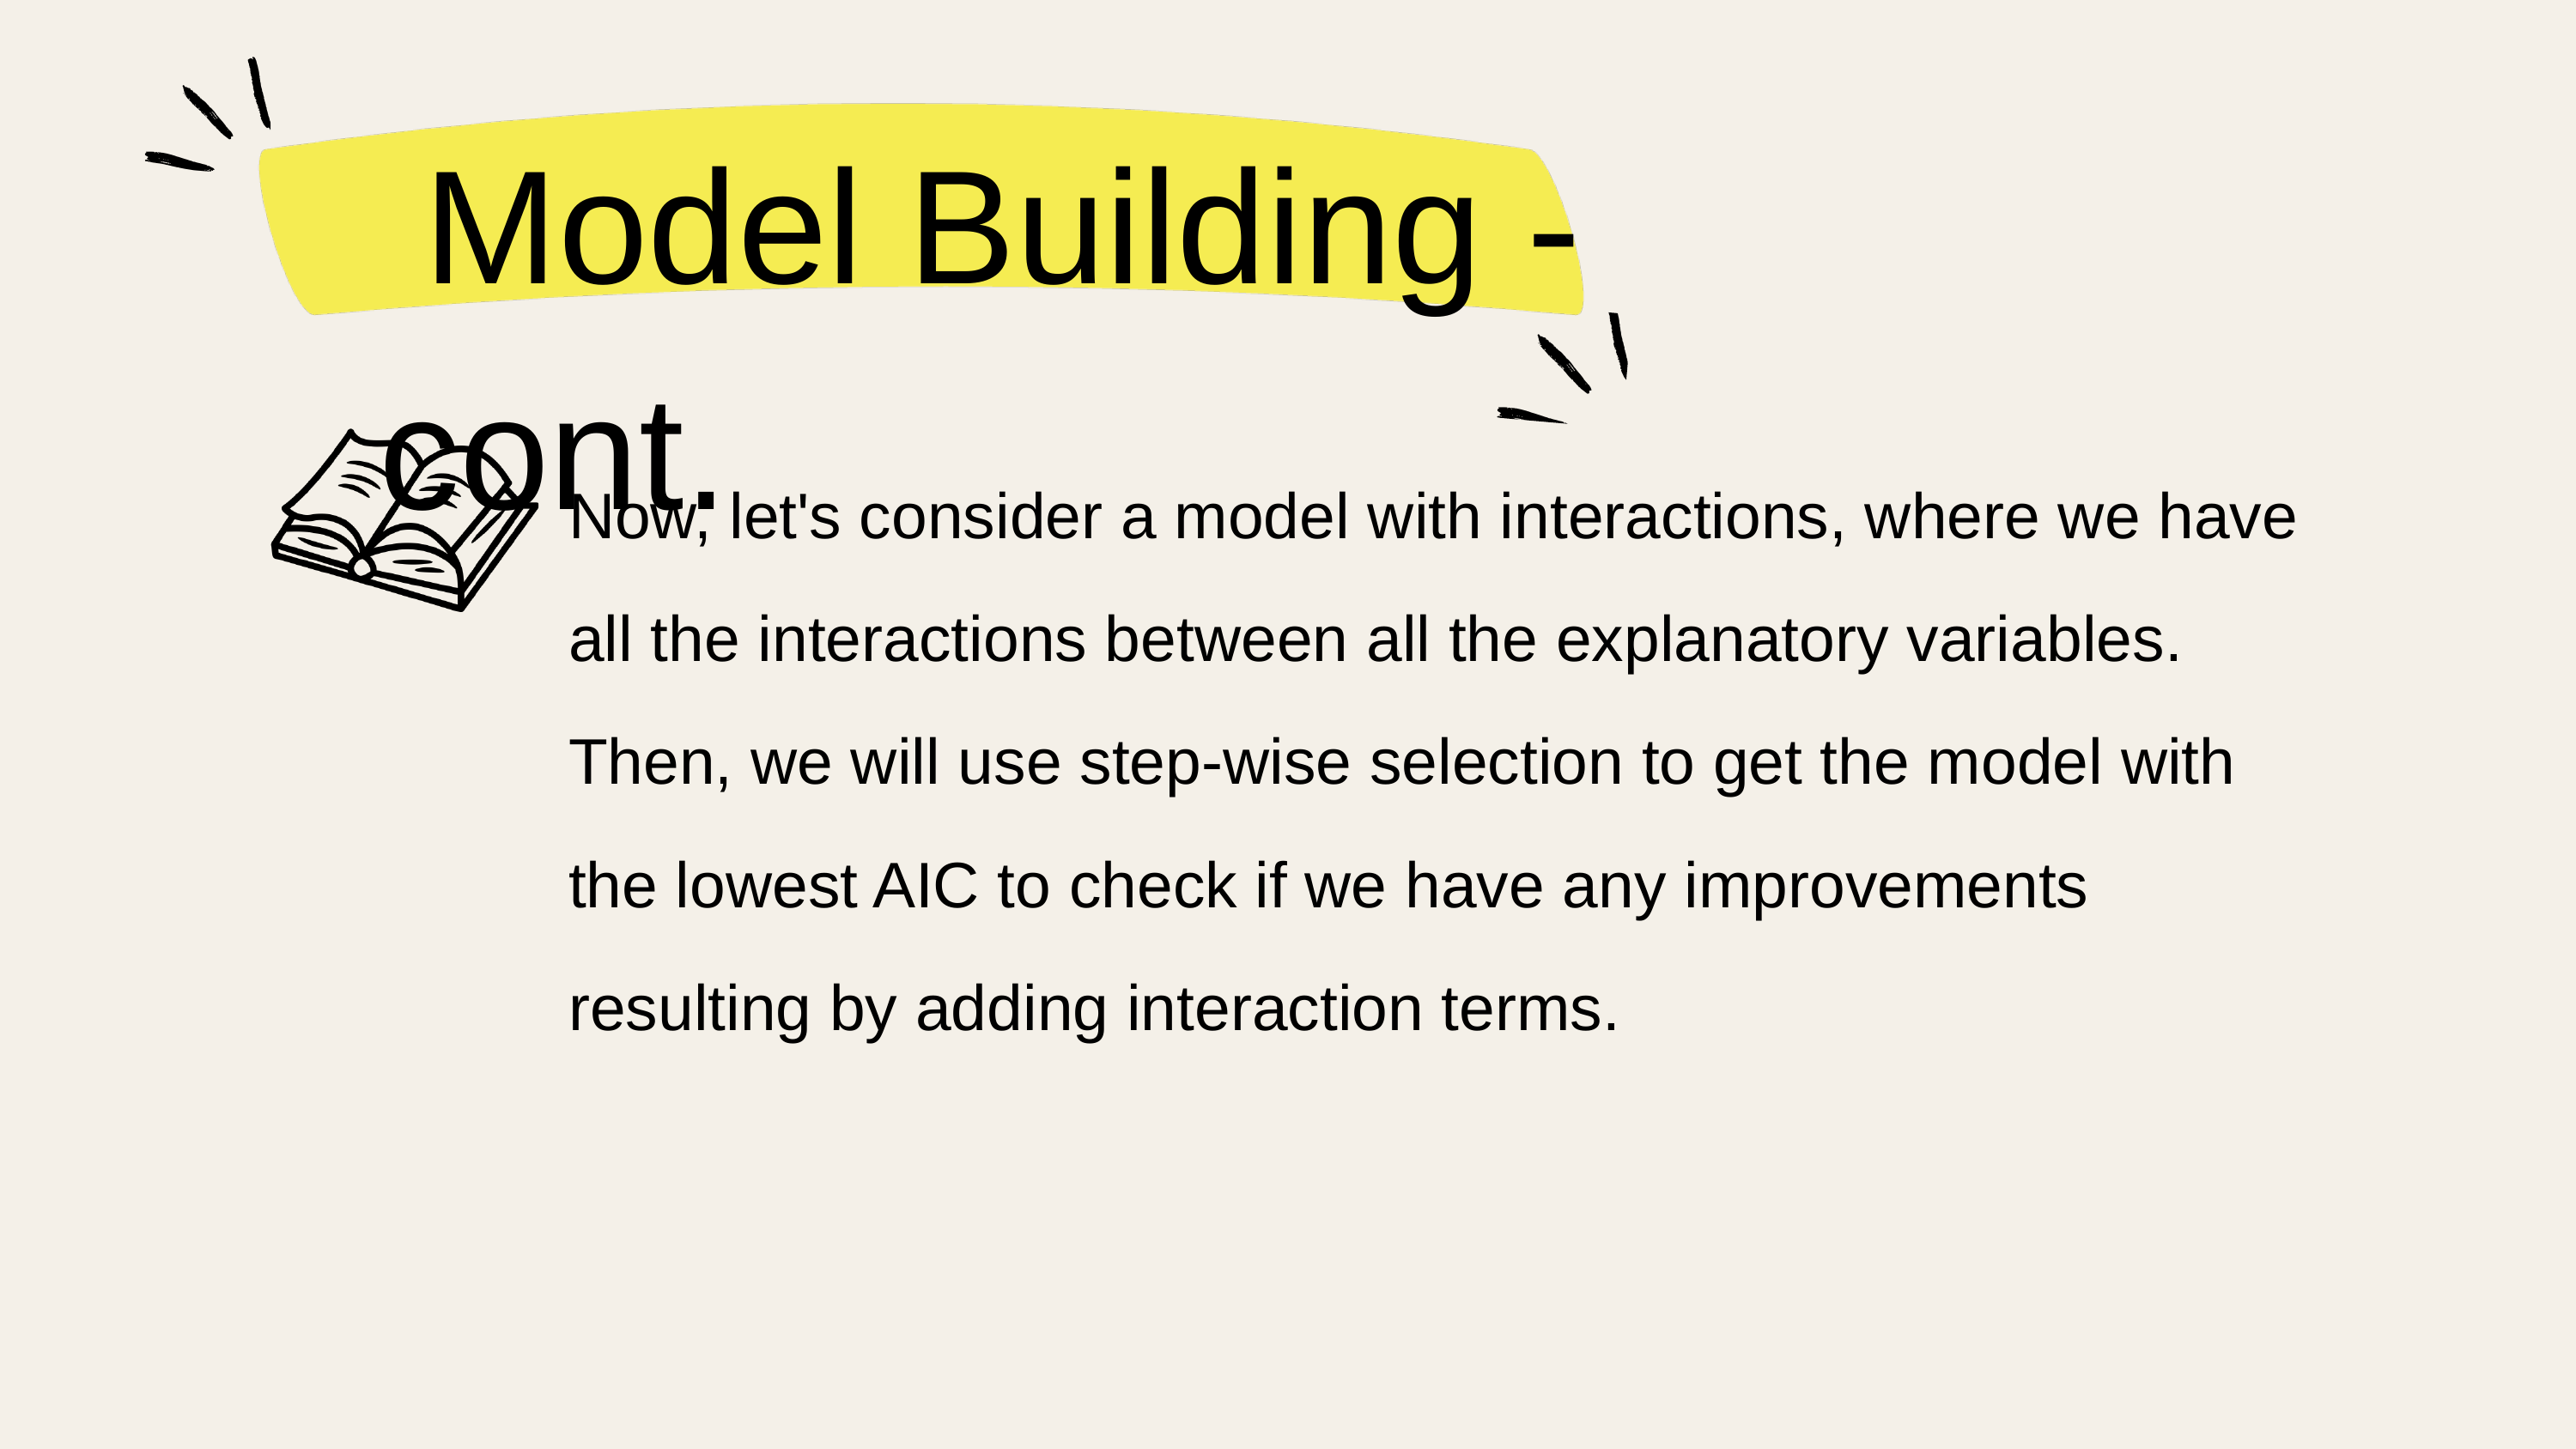

Model Building - cont.

Now, let's consider a model with interactions, where we have all the interactions between all the explanatory variables. Then, we will use step-wise selection to get the model with the lowest AIC to check if we have any improvements resulting by adding interaction terms.